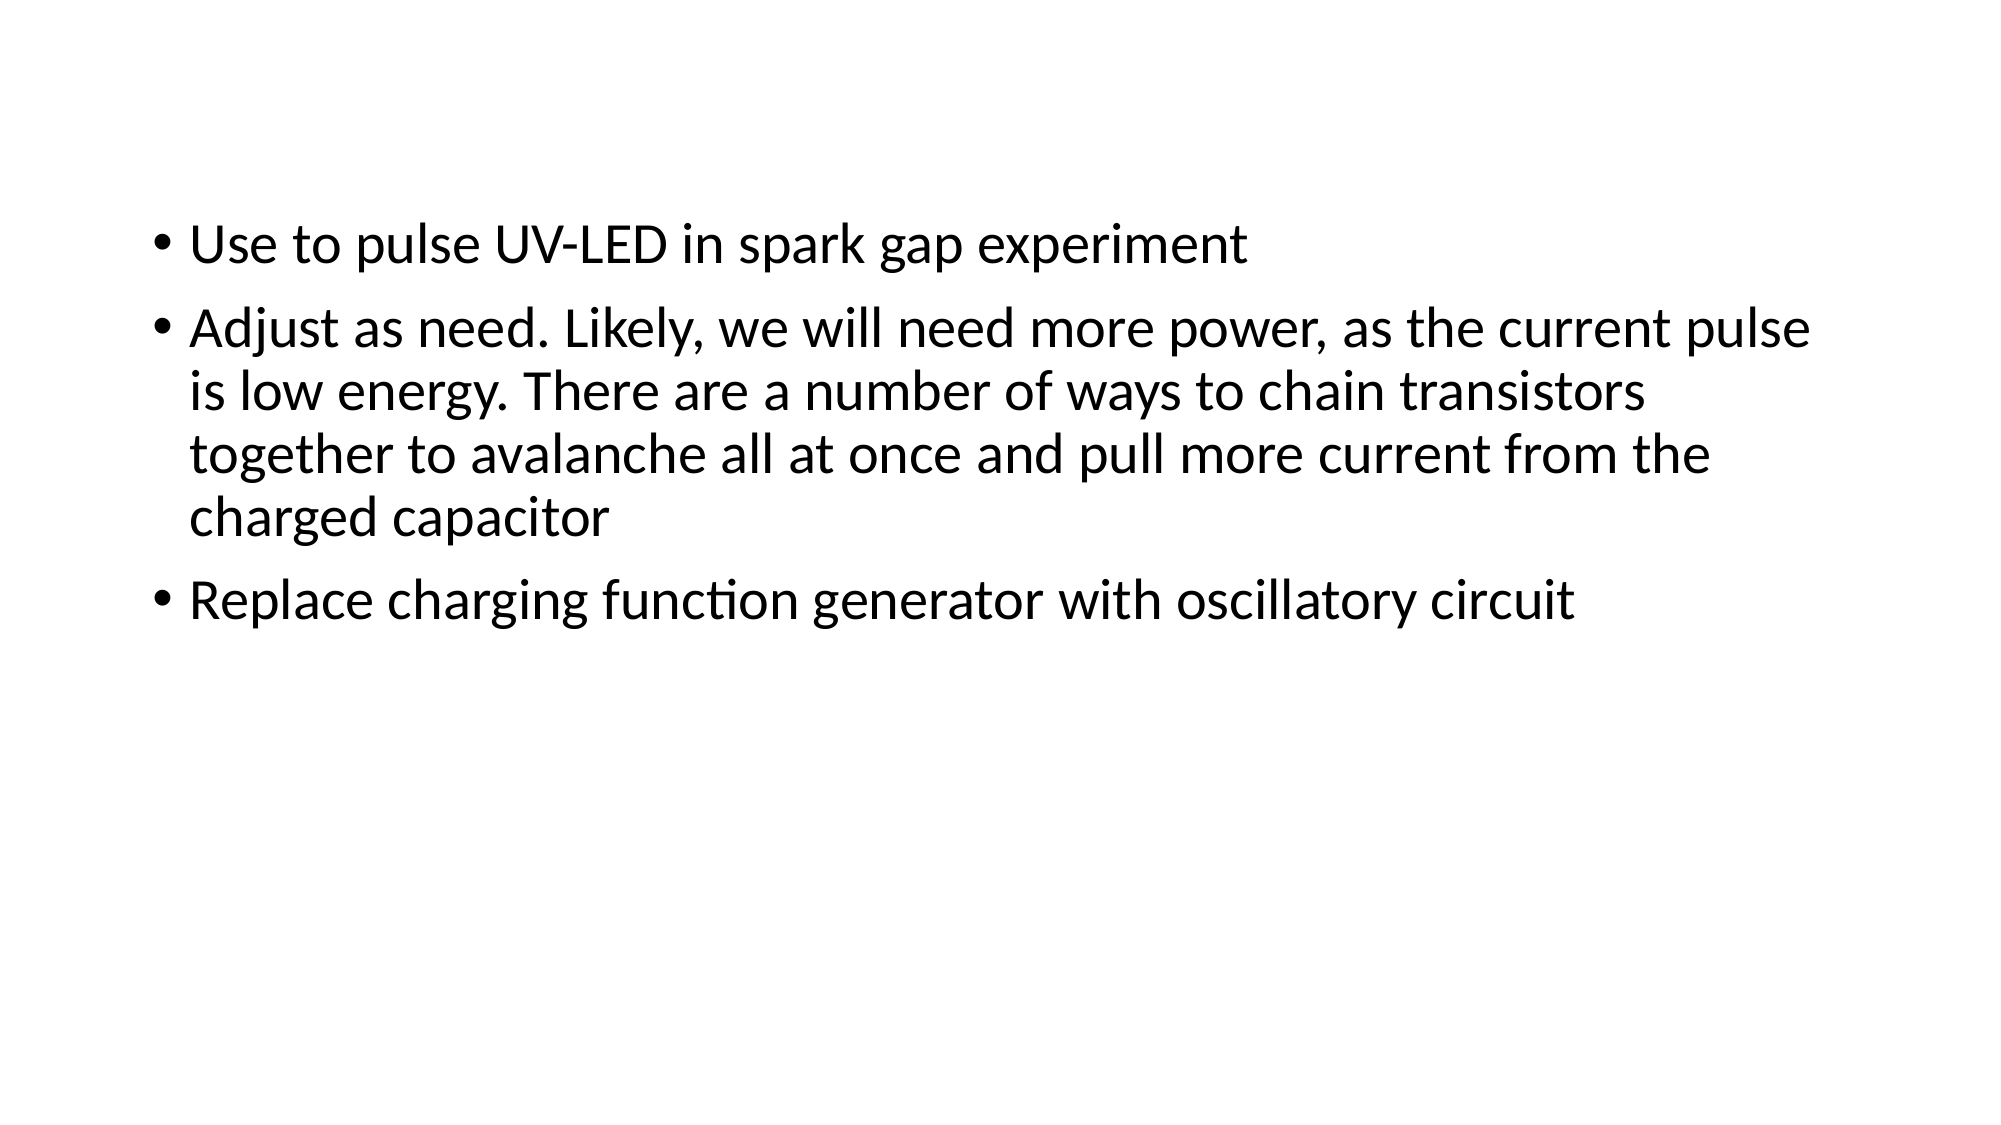

Use to pulse UV-LED in spark gap experiment
Adjust as need. Likely, we will need more power, as the current pulse is low energy. There are a number of ways to chain transistors together to avalanche all at once and pull more current from the charged capacitor
Replace charging function generator with oscillatory circuit